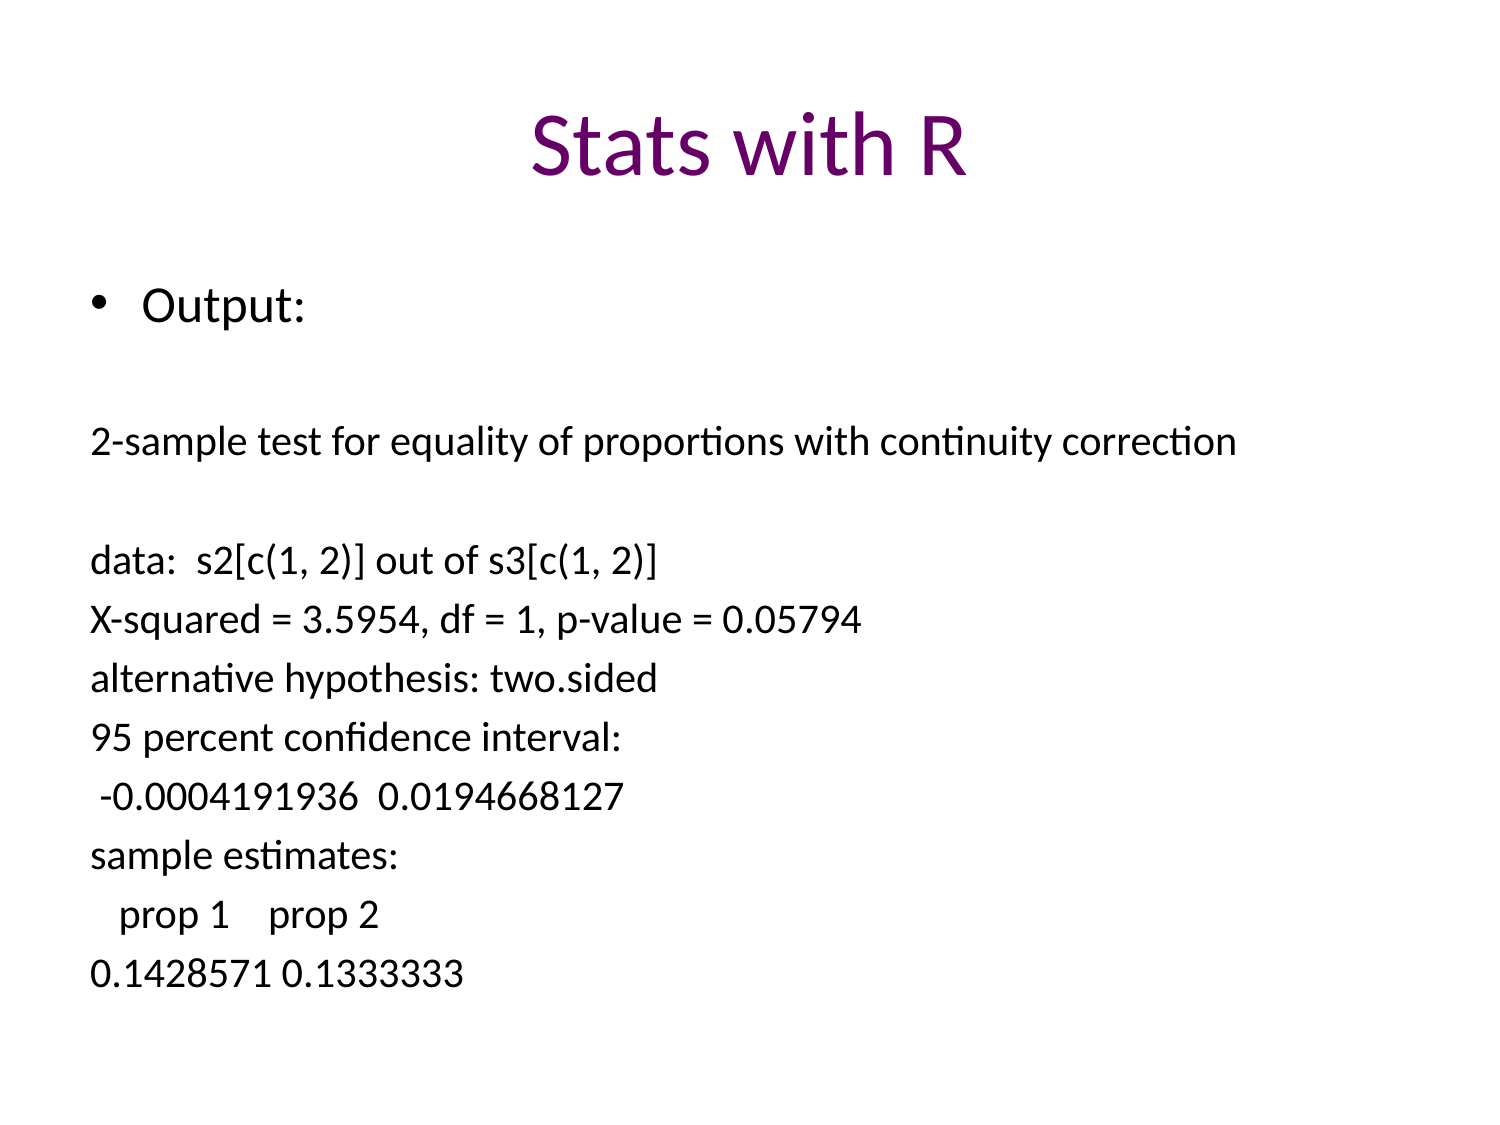

# Stats with R
Output:

2-sample test for equality of proportions with continuity correction

data:  s2[c(1, 2)] out of s3[c(1, 2)]
X-squared = 3.5954, df = 1, p-value = 0.05794
alternative hypothesis: two.sided
95 percent confidence interval:
 -0.0004191936  0.0194668127
sample estimates:
   prop 1    prop 2
0.1428571 0.1333333